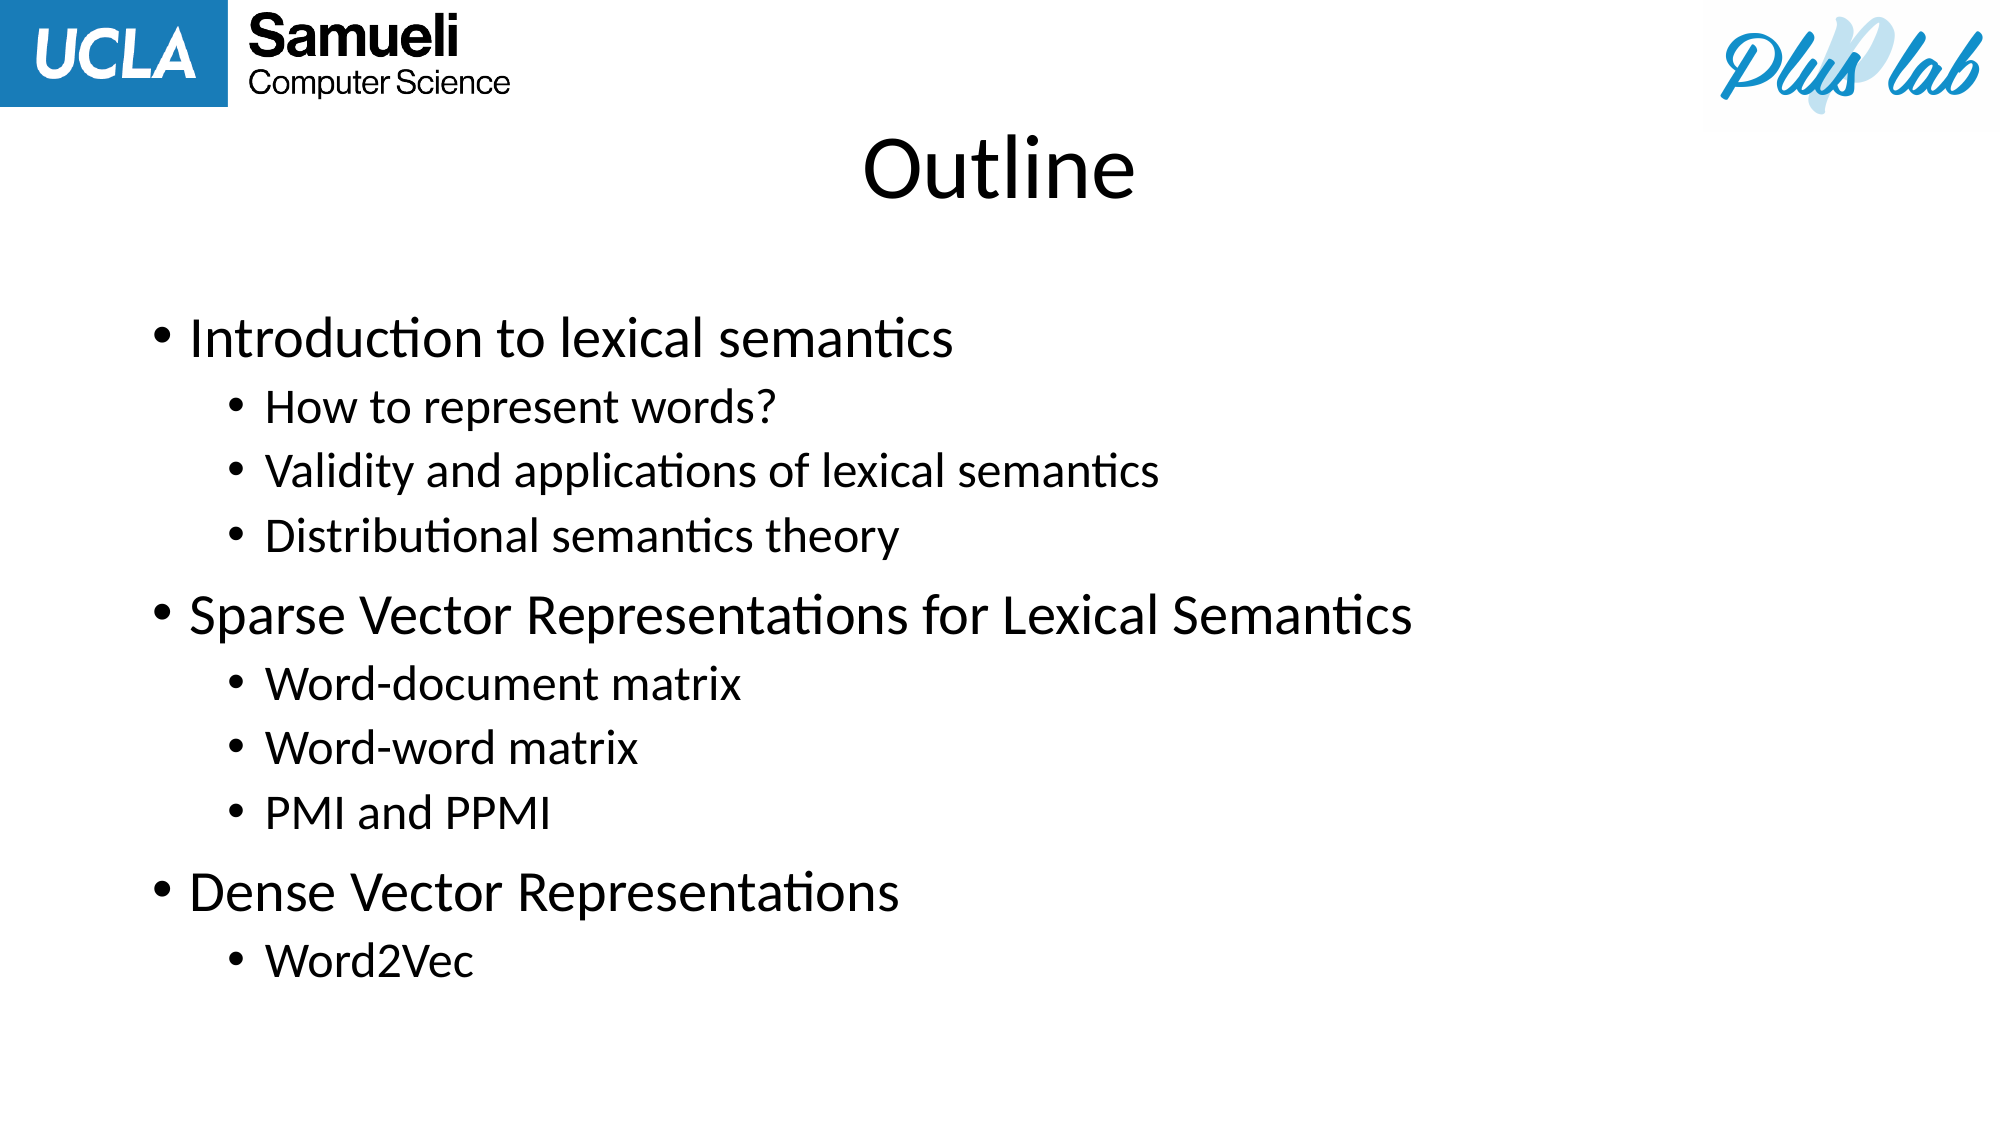

# Outline
Introduction to lexical semantics
How to represent words?
Validity and applications of lexical semantics
Distributional semantics theory
Sparse Vector Representations for Lexical Semantics
Word-document matrix
Word-word matrix
PMI and PPMI
Dense Vector Representations
Word2Vec